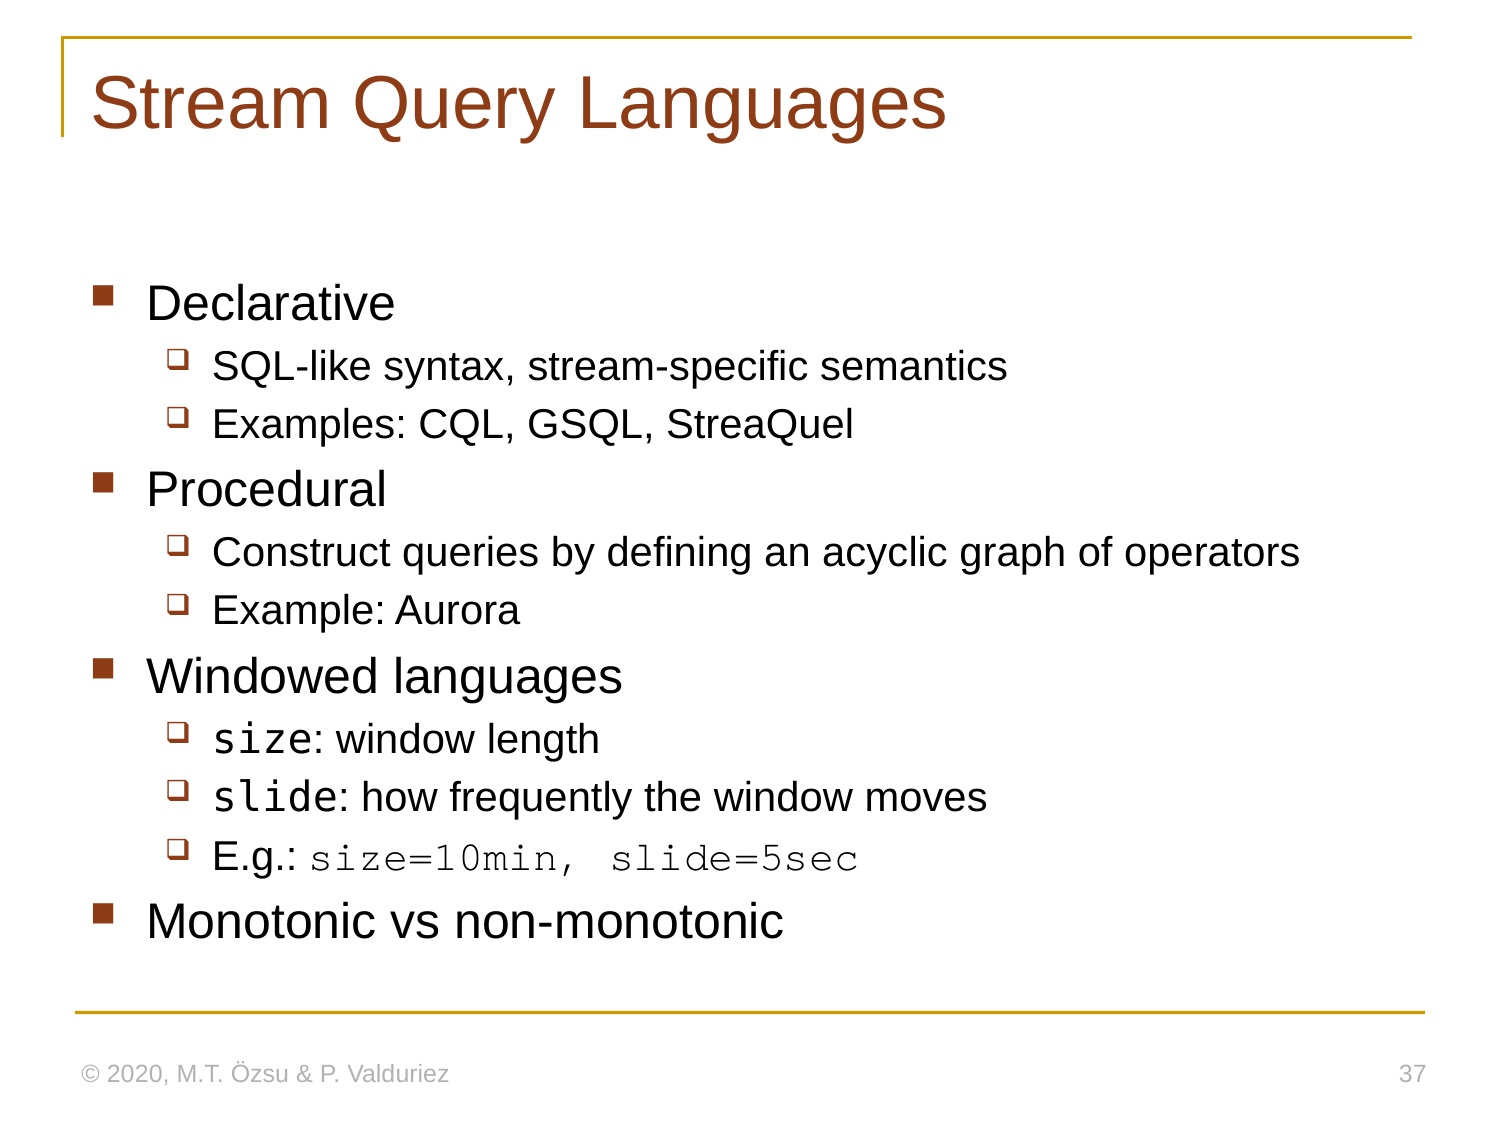

# Stream Query Languages
Declarative
SQL-like syntax, stream-specific semantics
Examples: CQL, GSQL, StreaQuel
Procedural
Construct queries by defining an acyclic graph of operators
Example: Aurora
Windowed languages
size: window length
slide: how frequently the window moves
E.g.: size=10min, slide=5sec
Monotonic vs non-monotonic
© 2020, M.T. Özsu & P. Valduriez
37